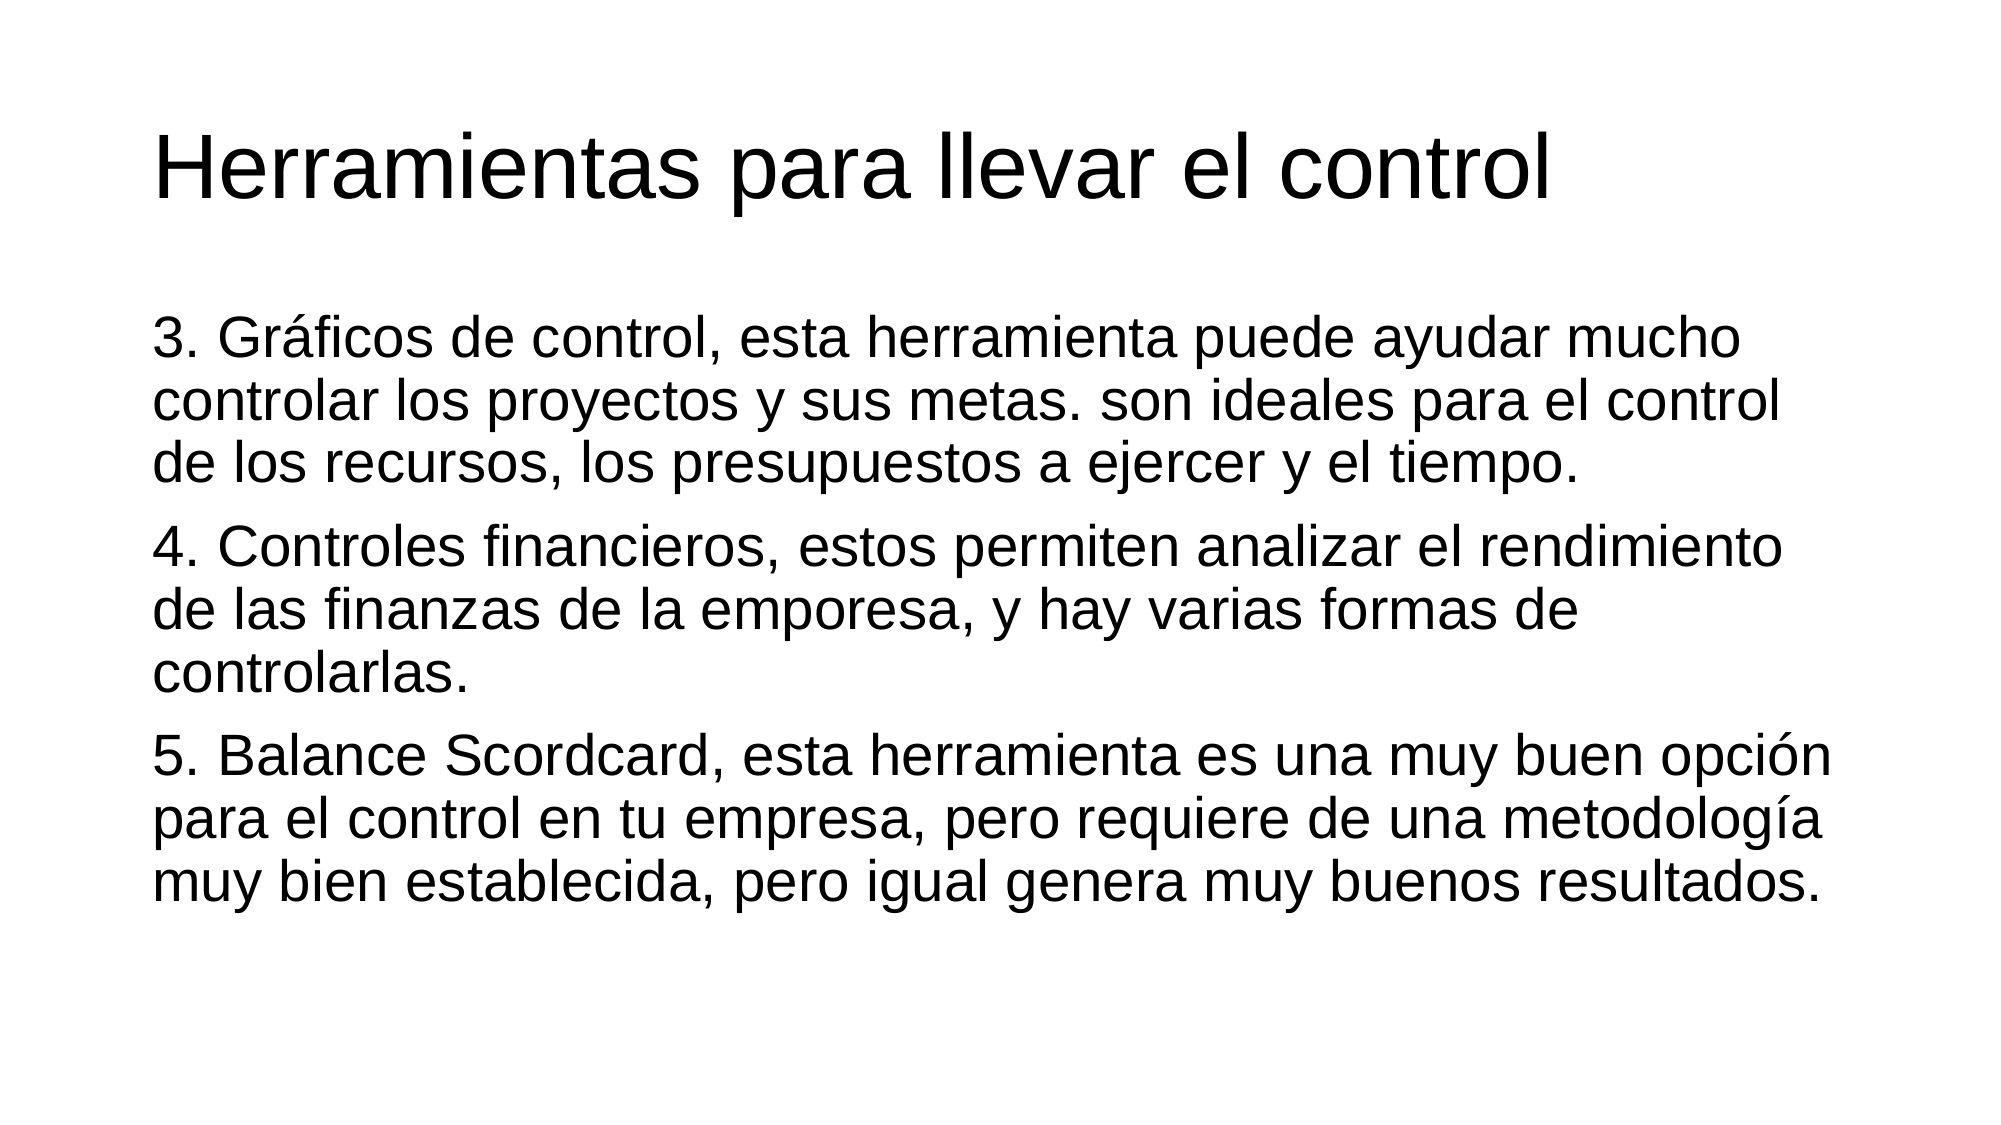

# Herramientas para llevar el control
3. Gráficos de control, esta herramienta puede ayudar mucho controlar los proyectos y sus metas. son ideales para el control de los recursos, los presupuestos a ejercer y el tiempo.
4. Controles financieros, estos permiten analizar el rendimiento de las finanzas de la emporesa, y hay varias formas de controlarlas.
5. Balance Scordcard, esta herramienta es una muy buen opción para el control en tu empresa, pero requiere de una metodología muy bien establecida, pero igual genera muy buenos resultados.